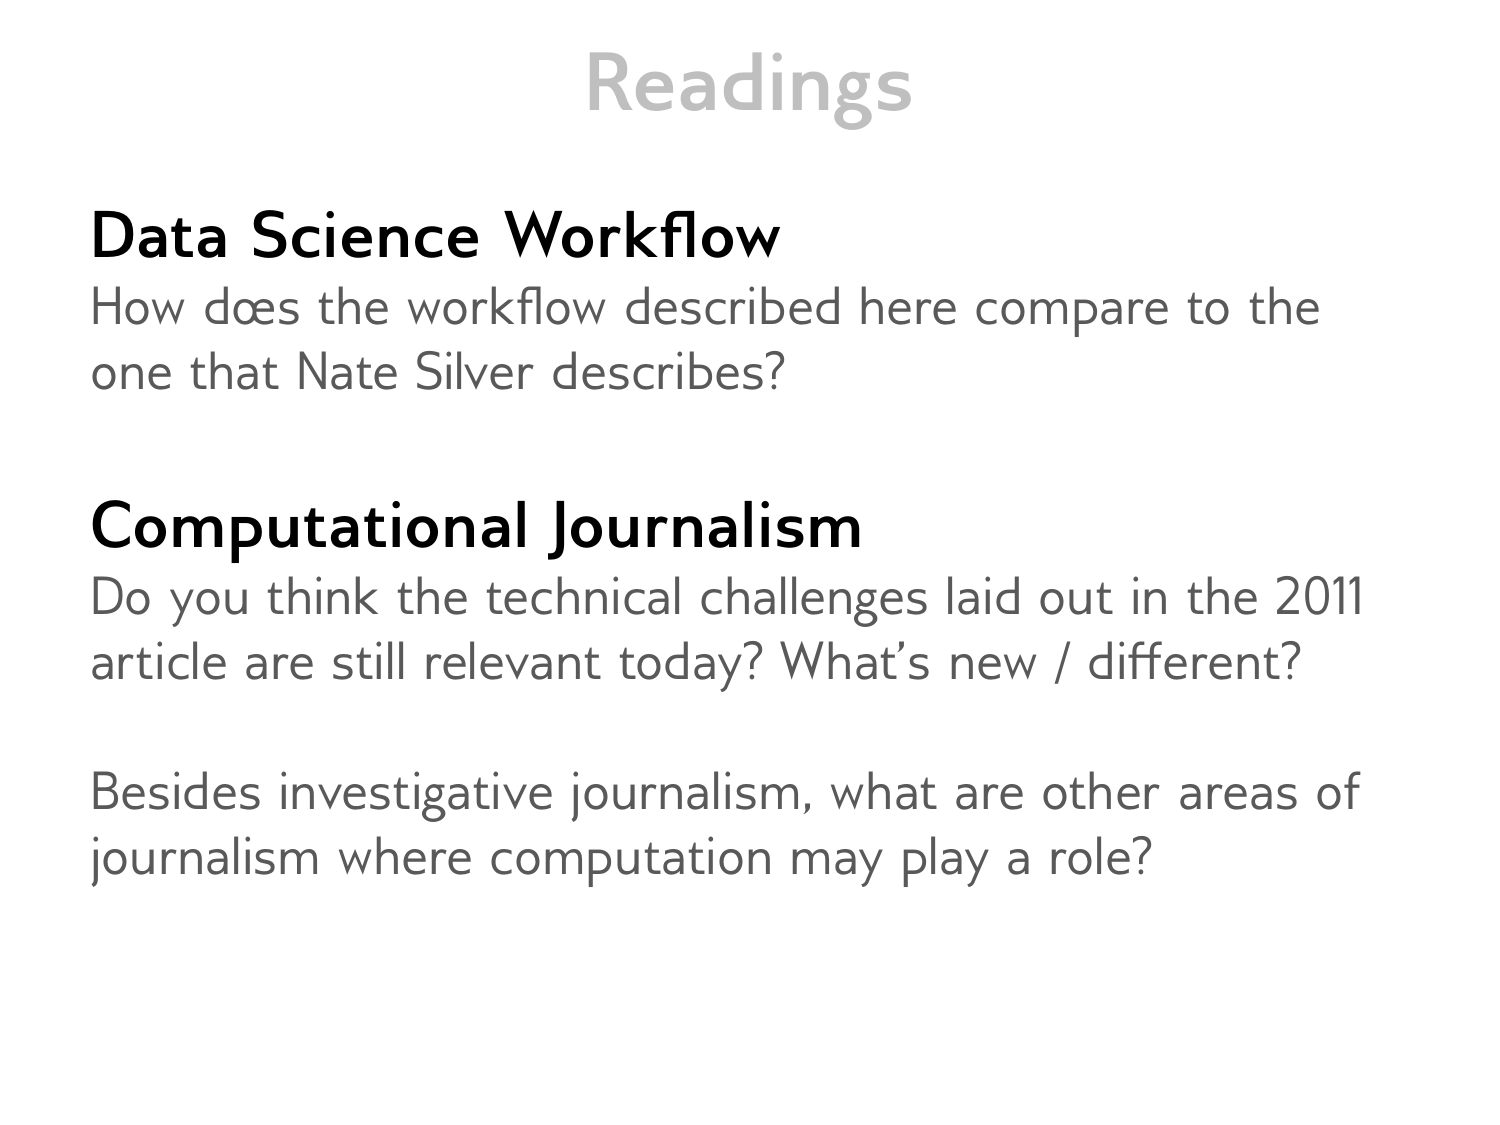

# Readings
Data Science Workflow
How does the workflow described here compare to the one that Nate Silver describes?

Computational Journalism
Do you think the technical challenges laid out in the 2011 article are still relevant today? What’s new / different?

Besides investigative journalism, what are other areas of journalism where computation may play a role?